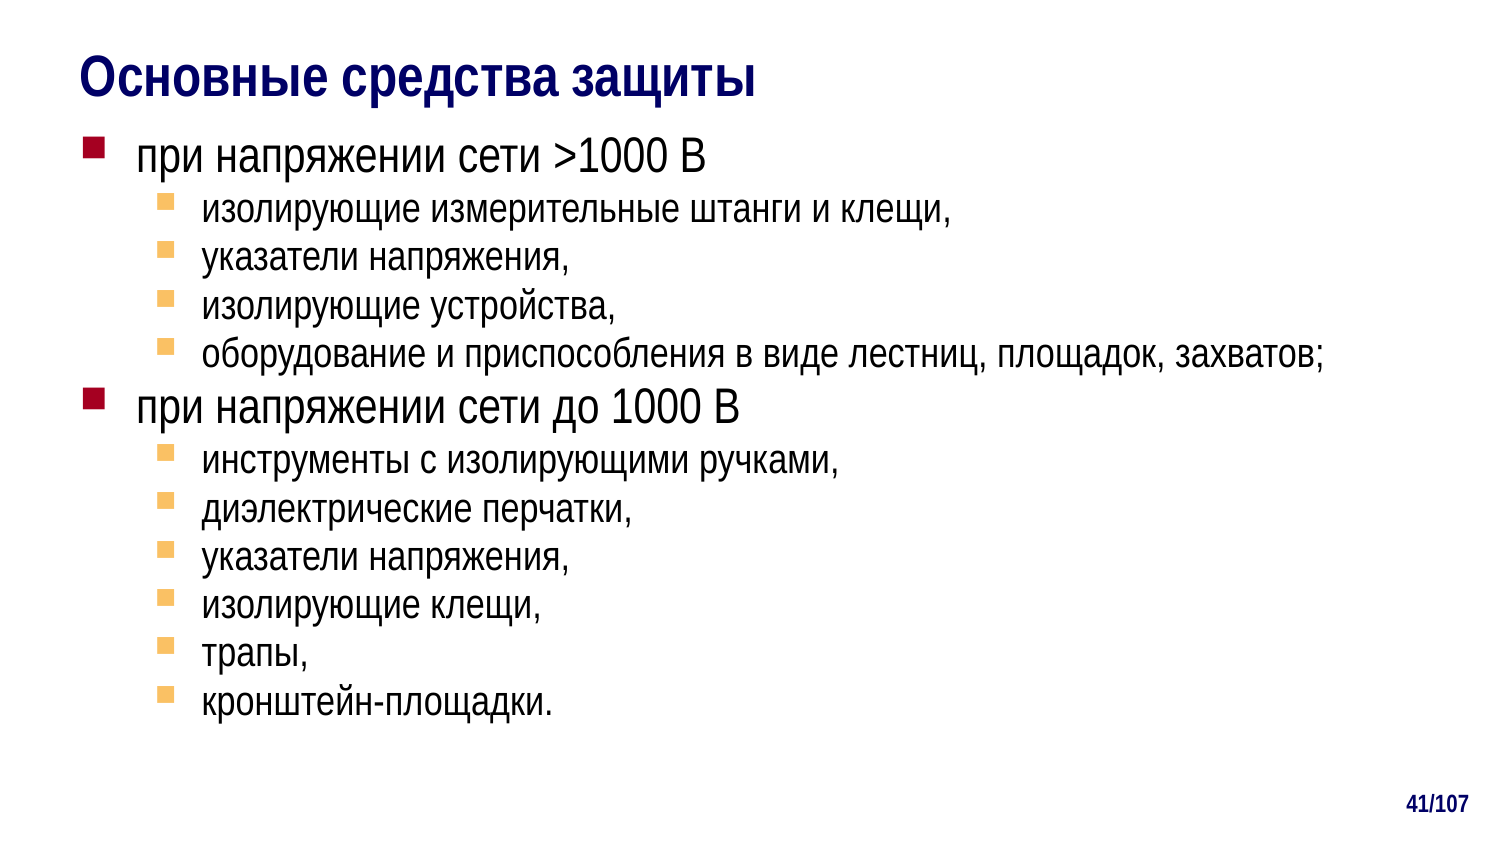

# Основные средства защиты
при напряжении сети >1000 В
изолирующие измерительные штанги и клещи,
указатели напряжения,
изолирующие устройства,
оборудование и приспособления в виде лестниц, площадок, захватов;
при напряжении сети до 1000 В
инструменты с изолирующими ручками,
диэлектрические перчатки,
указатели напряжения,
изолирующие клещи,
трапы,
кронштейн-площадки.